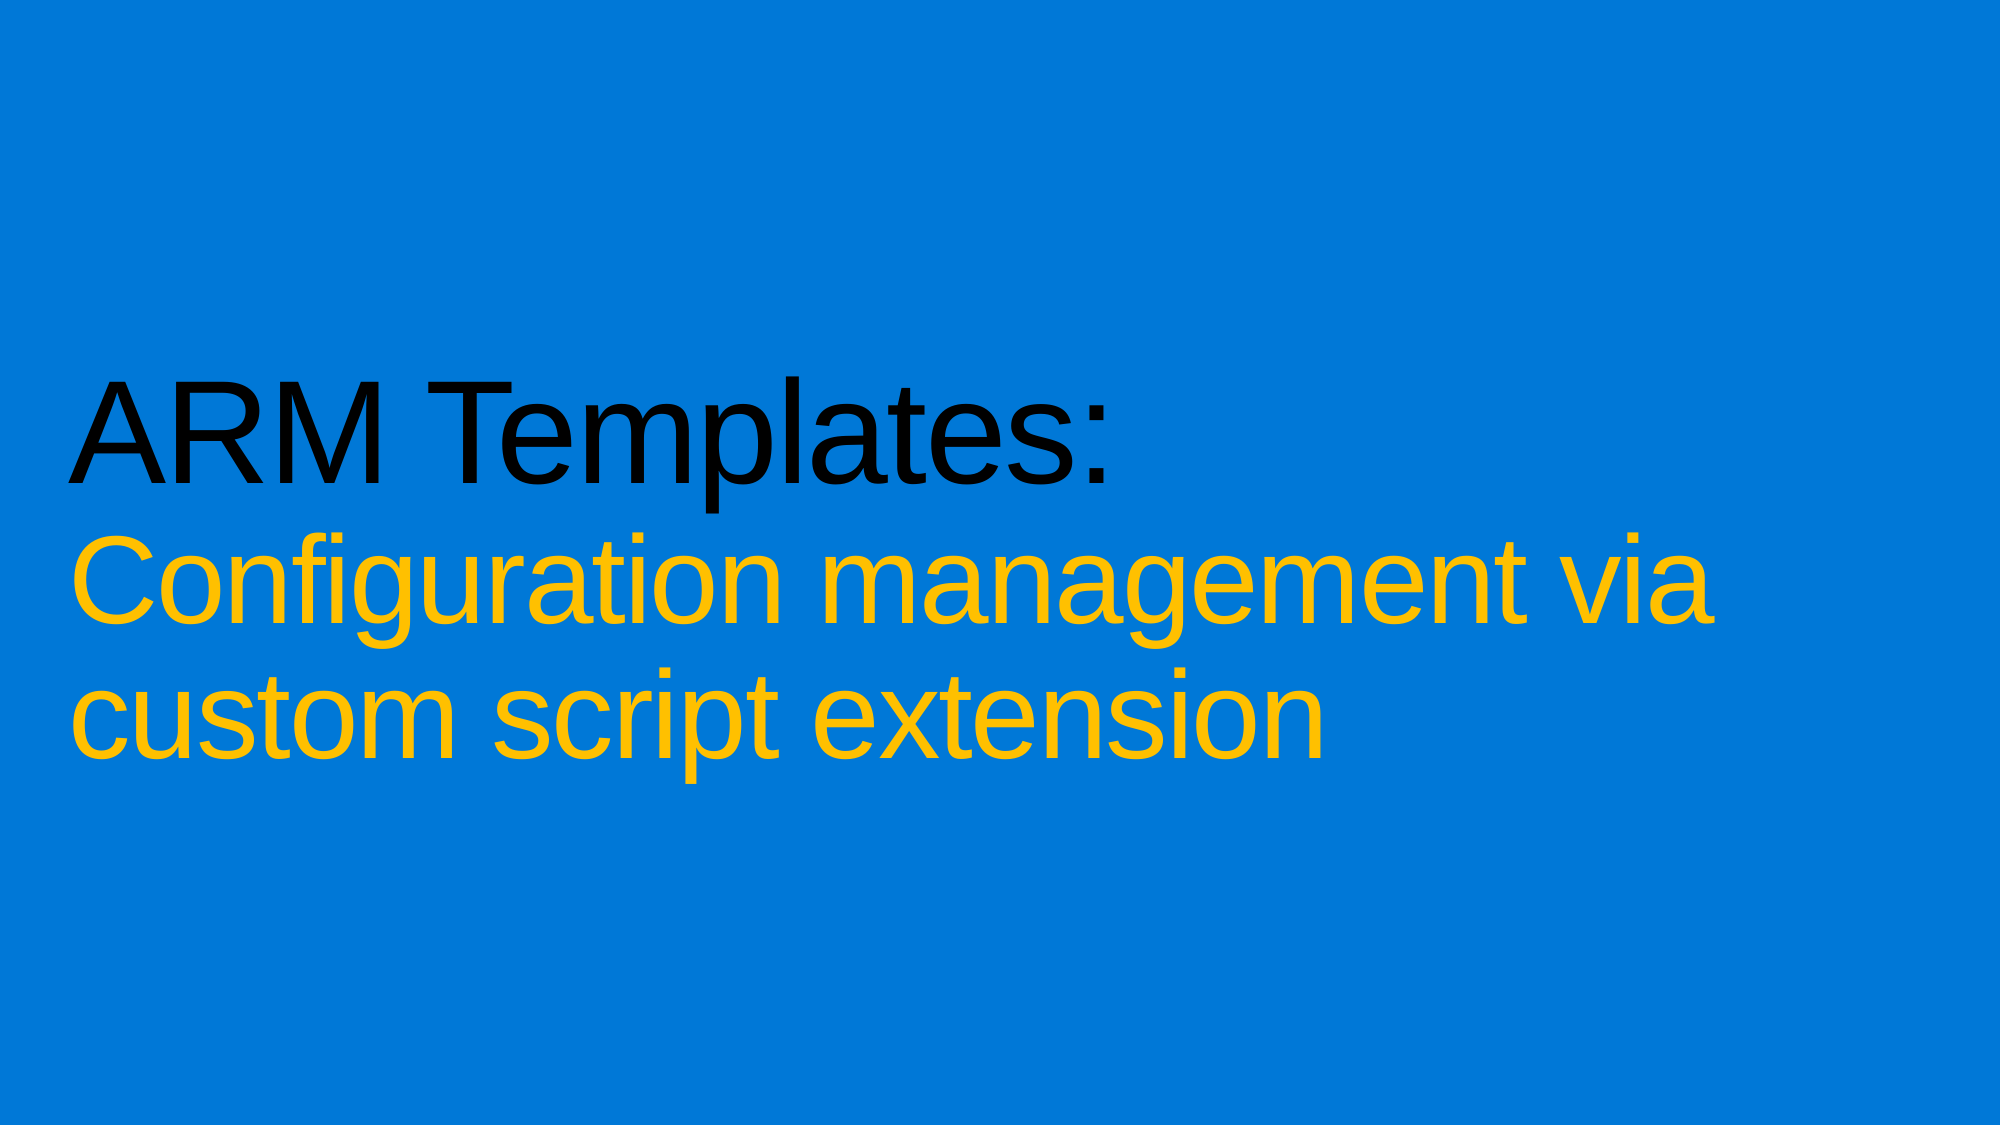

# ARM Templates: Configuration management via custom script extension